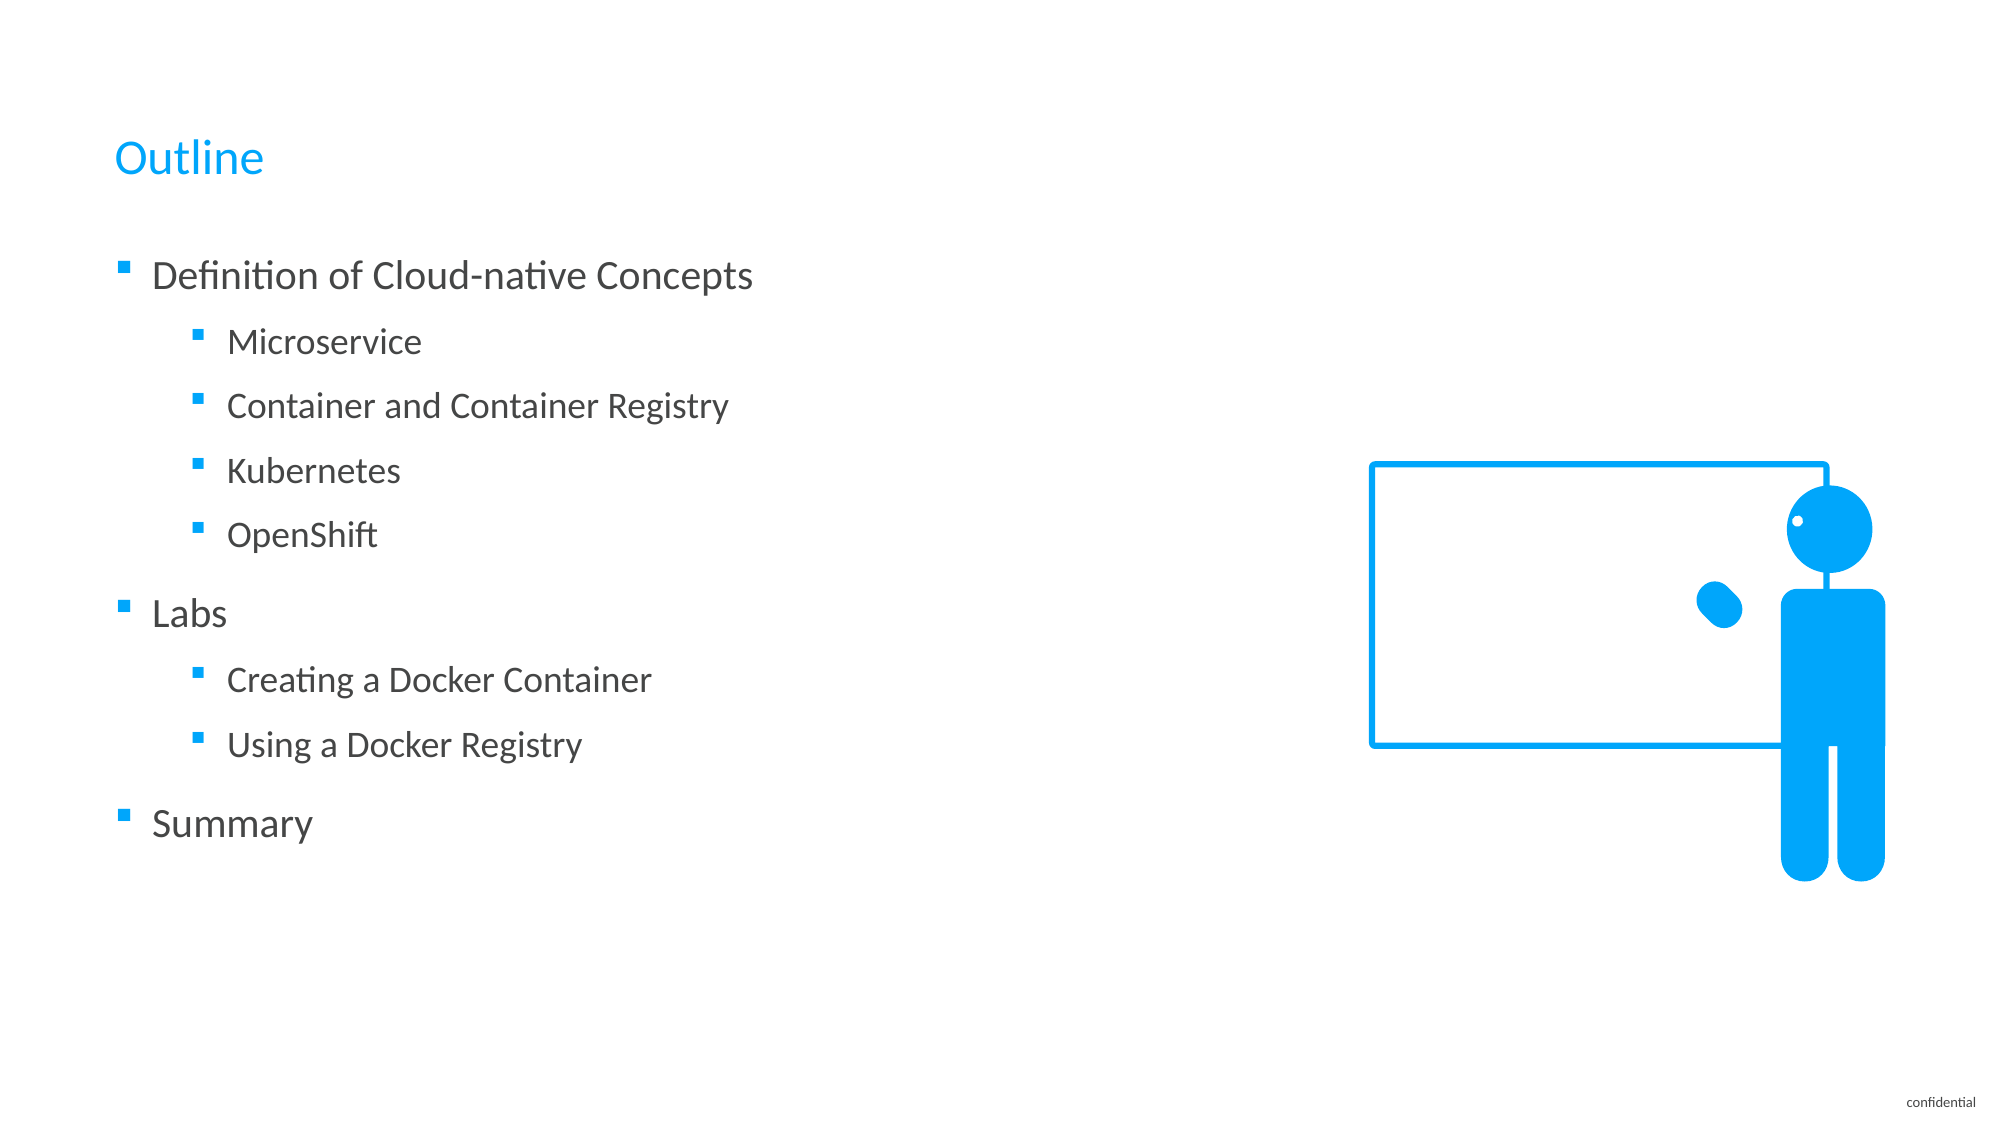

# Outline
Definition of Cloud-native Concepts
Microservice
Container and Container Registry
Kubernetes
OpenShift
Labs
Creating a Docker Container
Using a Docker Registry
Summary